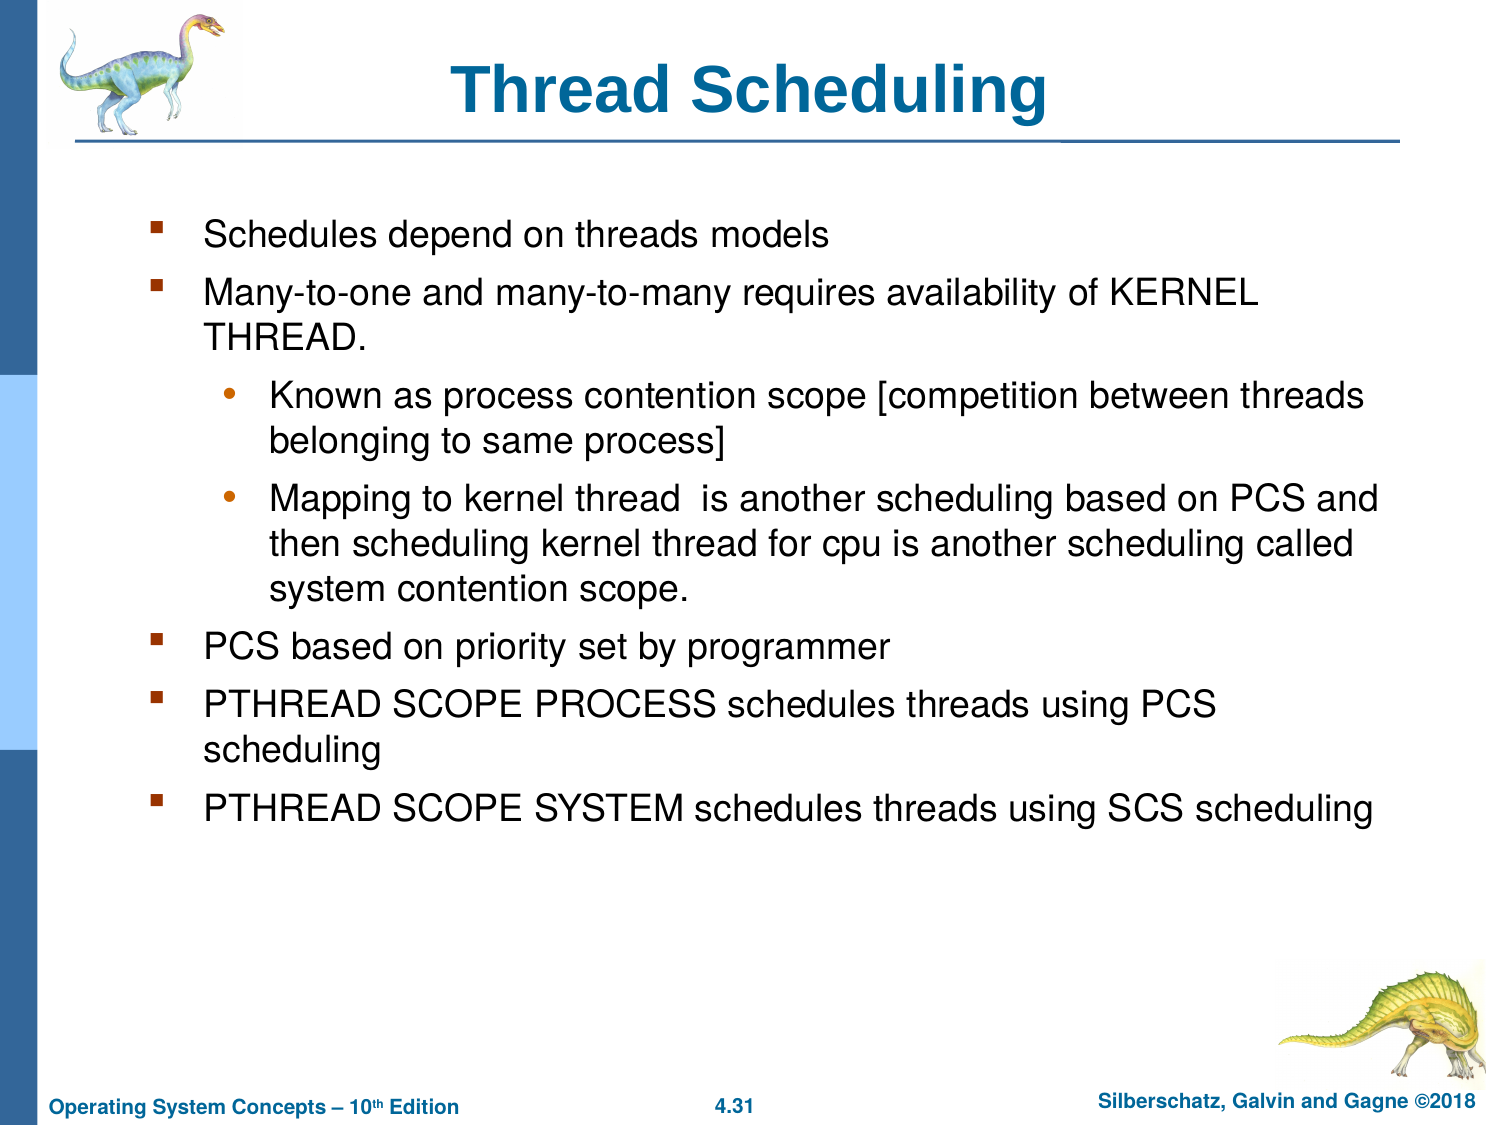

# Thread Scheduling
Schedules depend on threads models
Many-to-one and many-to-many requires availability of KERNEL THREAD.
Known as process contention scope [competition between threads belonging to same process]
Mapping to kernel thread  is another scheduling based on PCS and then scheduling kernel thread for cpu is another scheduling called system contention scope.
PCS based on priority set by programmer
PTHREAD SCOPE PROCESS schedules threads using PCS scheduling
PTHREAD SCOPE SYSTEM schedules threads using SCS scheduling